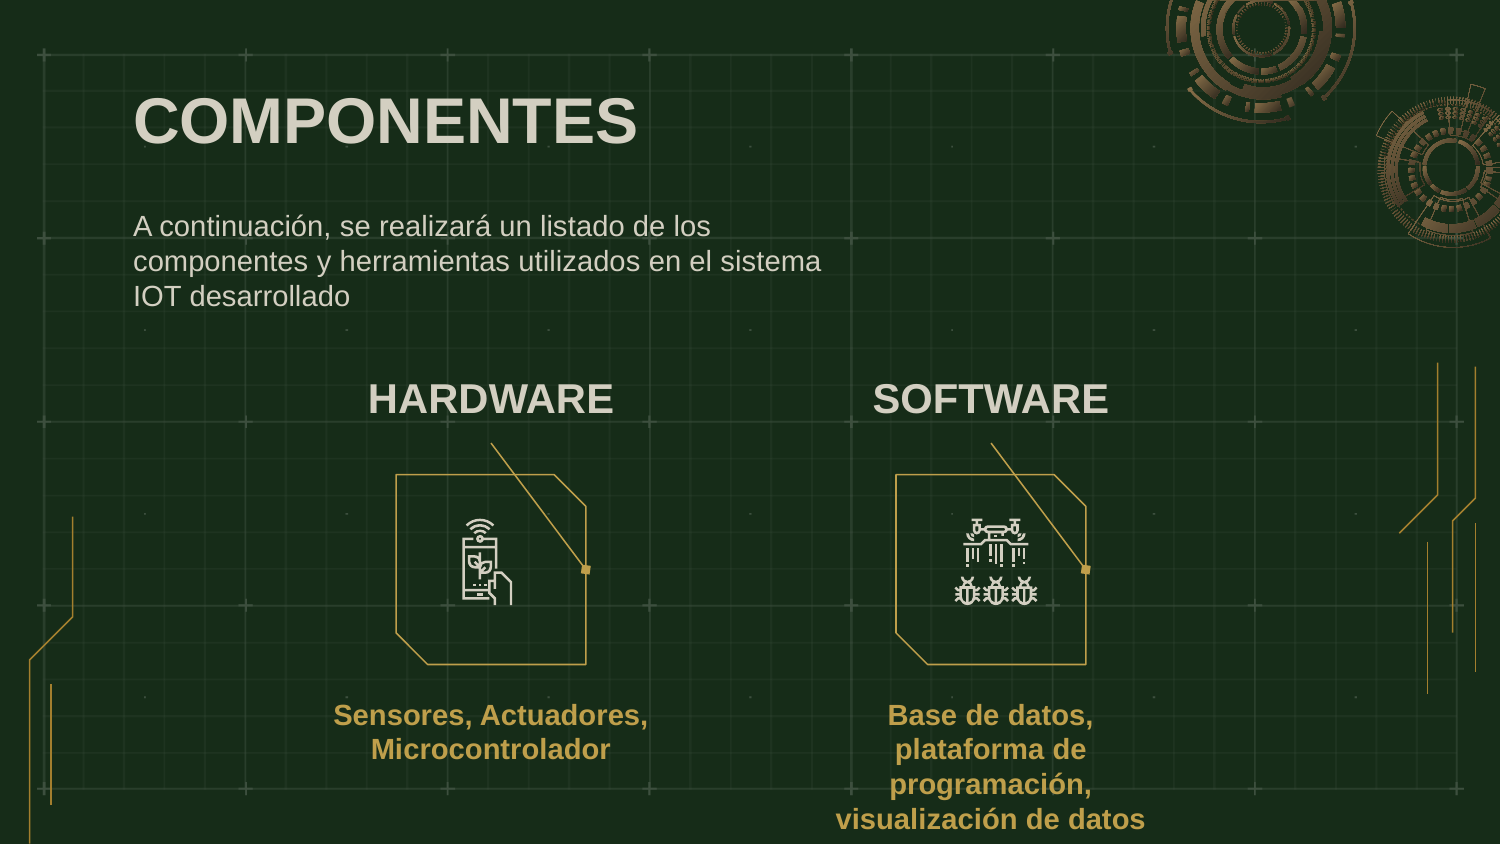

# COMPONENTES
A continuación, se realizará un listado de los componentes y herramientas utilizados en el sistema IOT desarrollado
HARDWARE
SOFTWARE

Sensores, Actuadores, Microcontrolador
Base de datos, plataforma de programación, visualización de datos